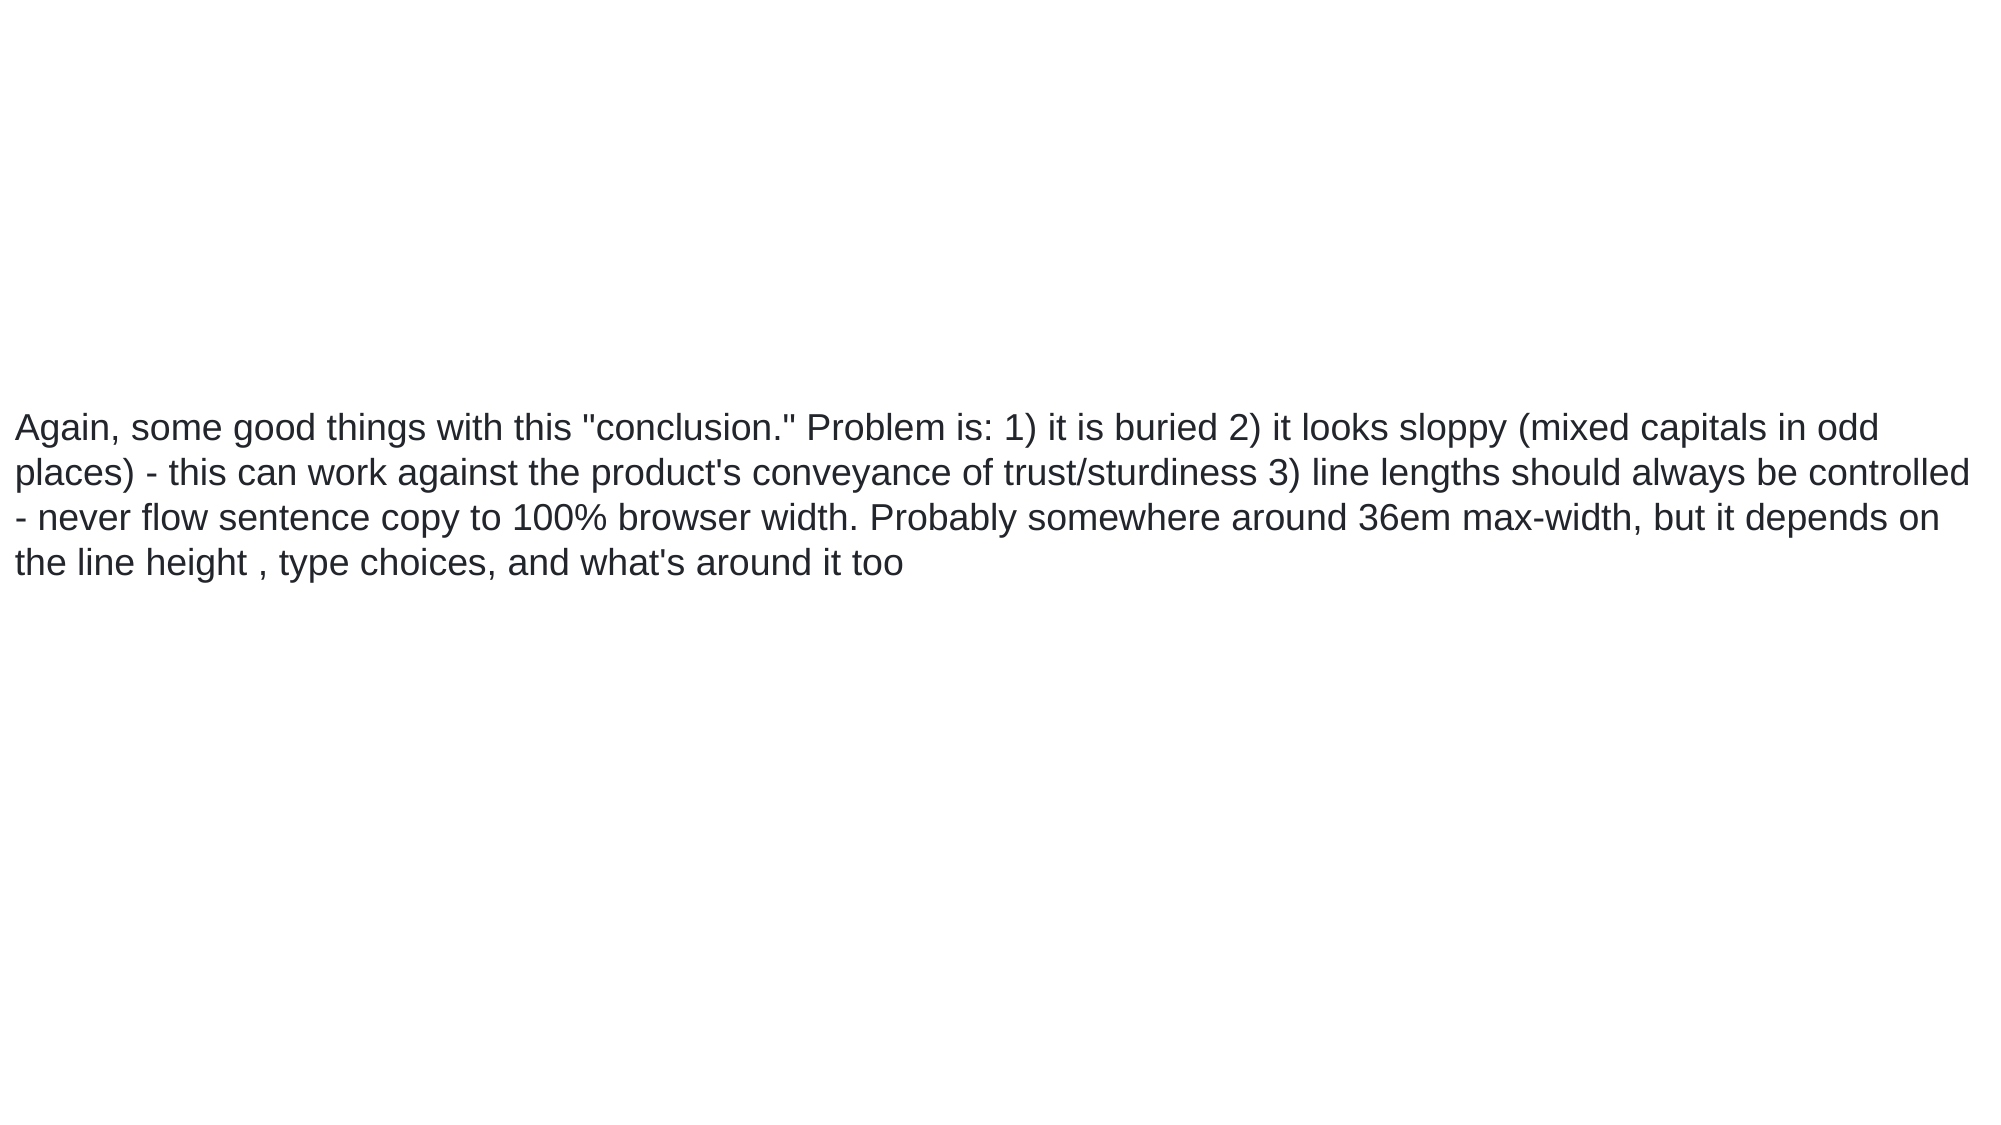

Again, some good things with this "conclusion." Problem is: 1) it is buried 2) it looks sloppy (mixed capitals in odd places) - this can work against the product's conveyance of trust/sturdiness 3) line lengths should always be controlled - never flow sentence copy to 100% browser width. Probably somewhere around 36em max-width, but it depends on the line height , type choices, and what's around it too